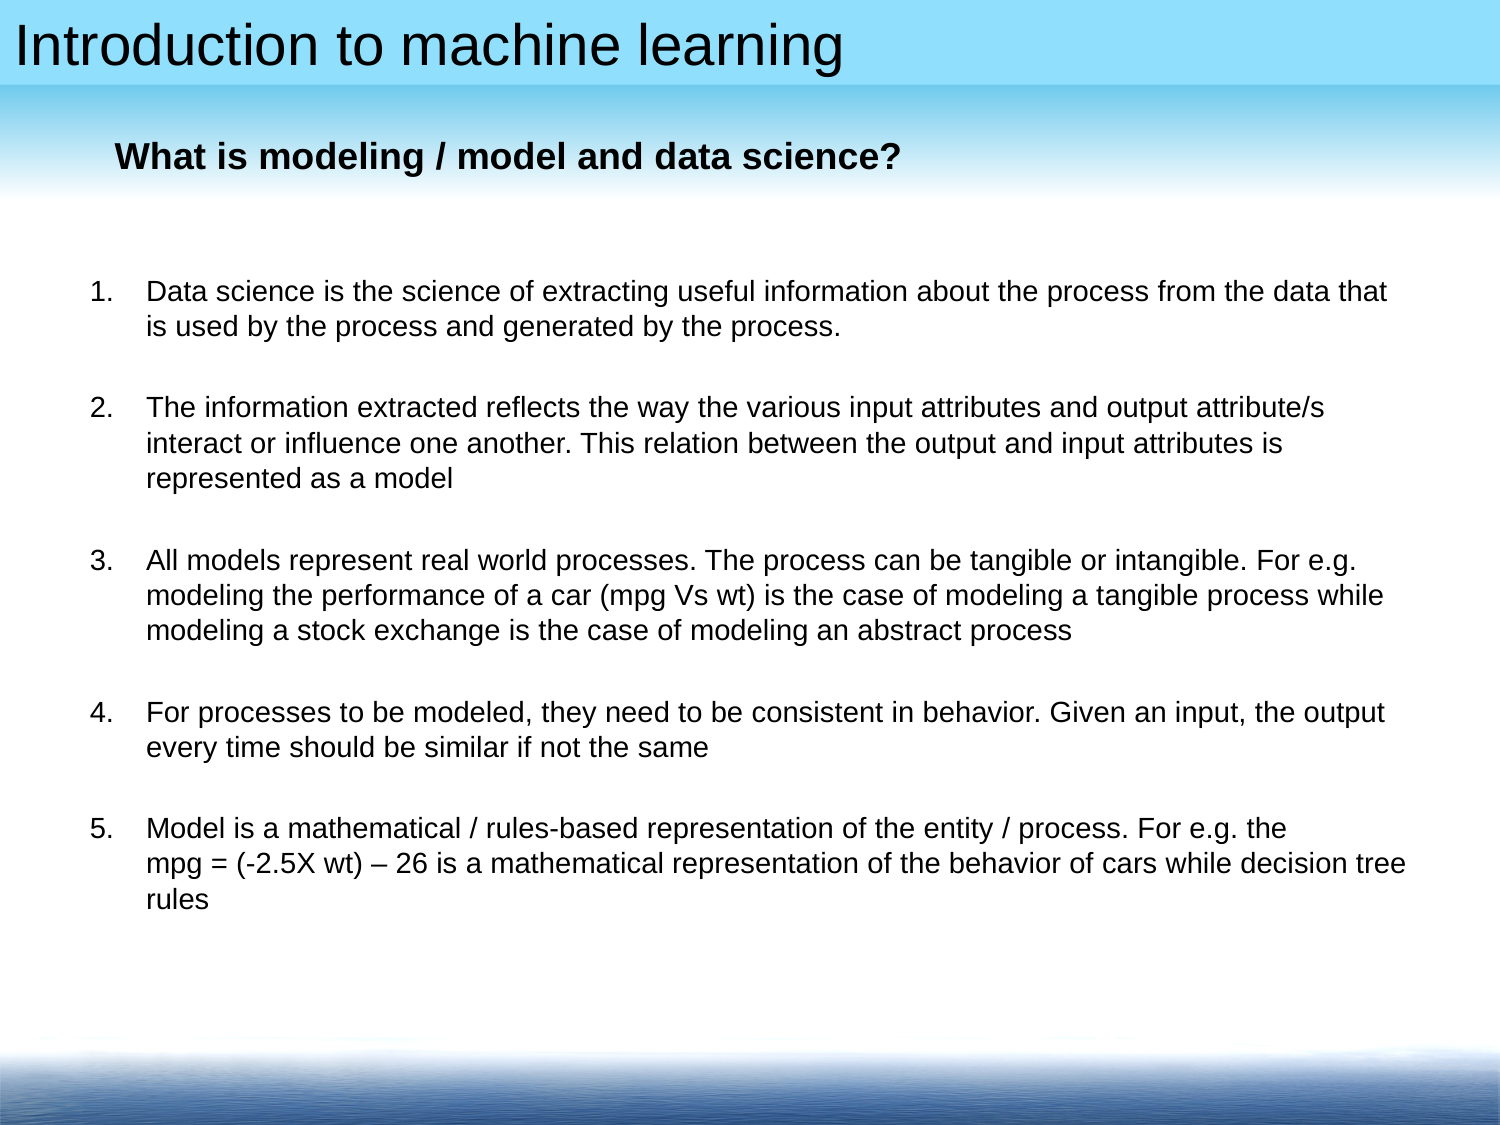

#
What is modeling / model and data science?

Data science is the science of extracting useful information about the process from the data that is used by the process and generated by the process.

The information extracted reflects the way the various input attributes and output attribute/s interact or influence one another. This relation between the output and input attributes is represented as a model

All models represent real world processes. The process can be tangible or intangible. For e.g. modeling the performance of a car (mpg Vs wt) is the case of modeling a tangible process while modeling a stock exchange is the case of modeling an abstract process

For processes to be modeled, they need to be consistent in behavior. Given an input, the output every time should be similar if not the same

Model is a mathematical / rules-based representation of the entity / process. For e.g. the           mpg = (-2.5X wt) – 26 is a mathematical representation of the behavior of cars while decision tree rules